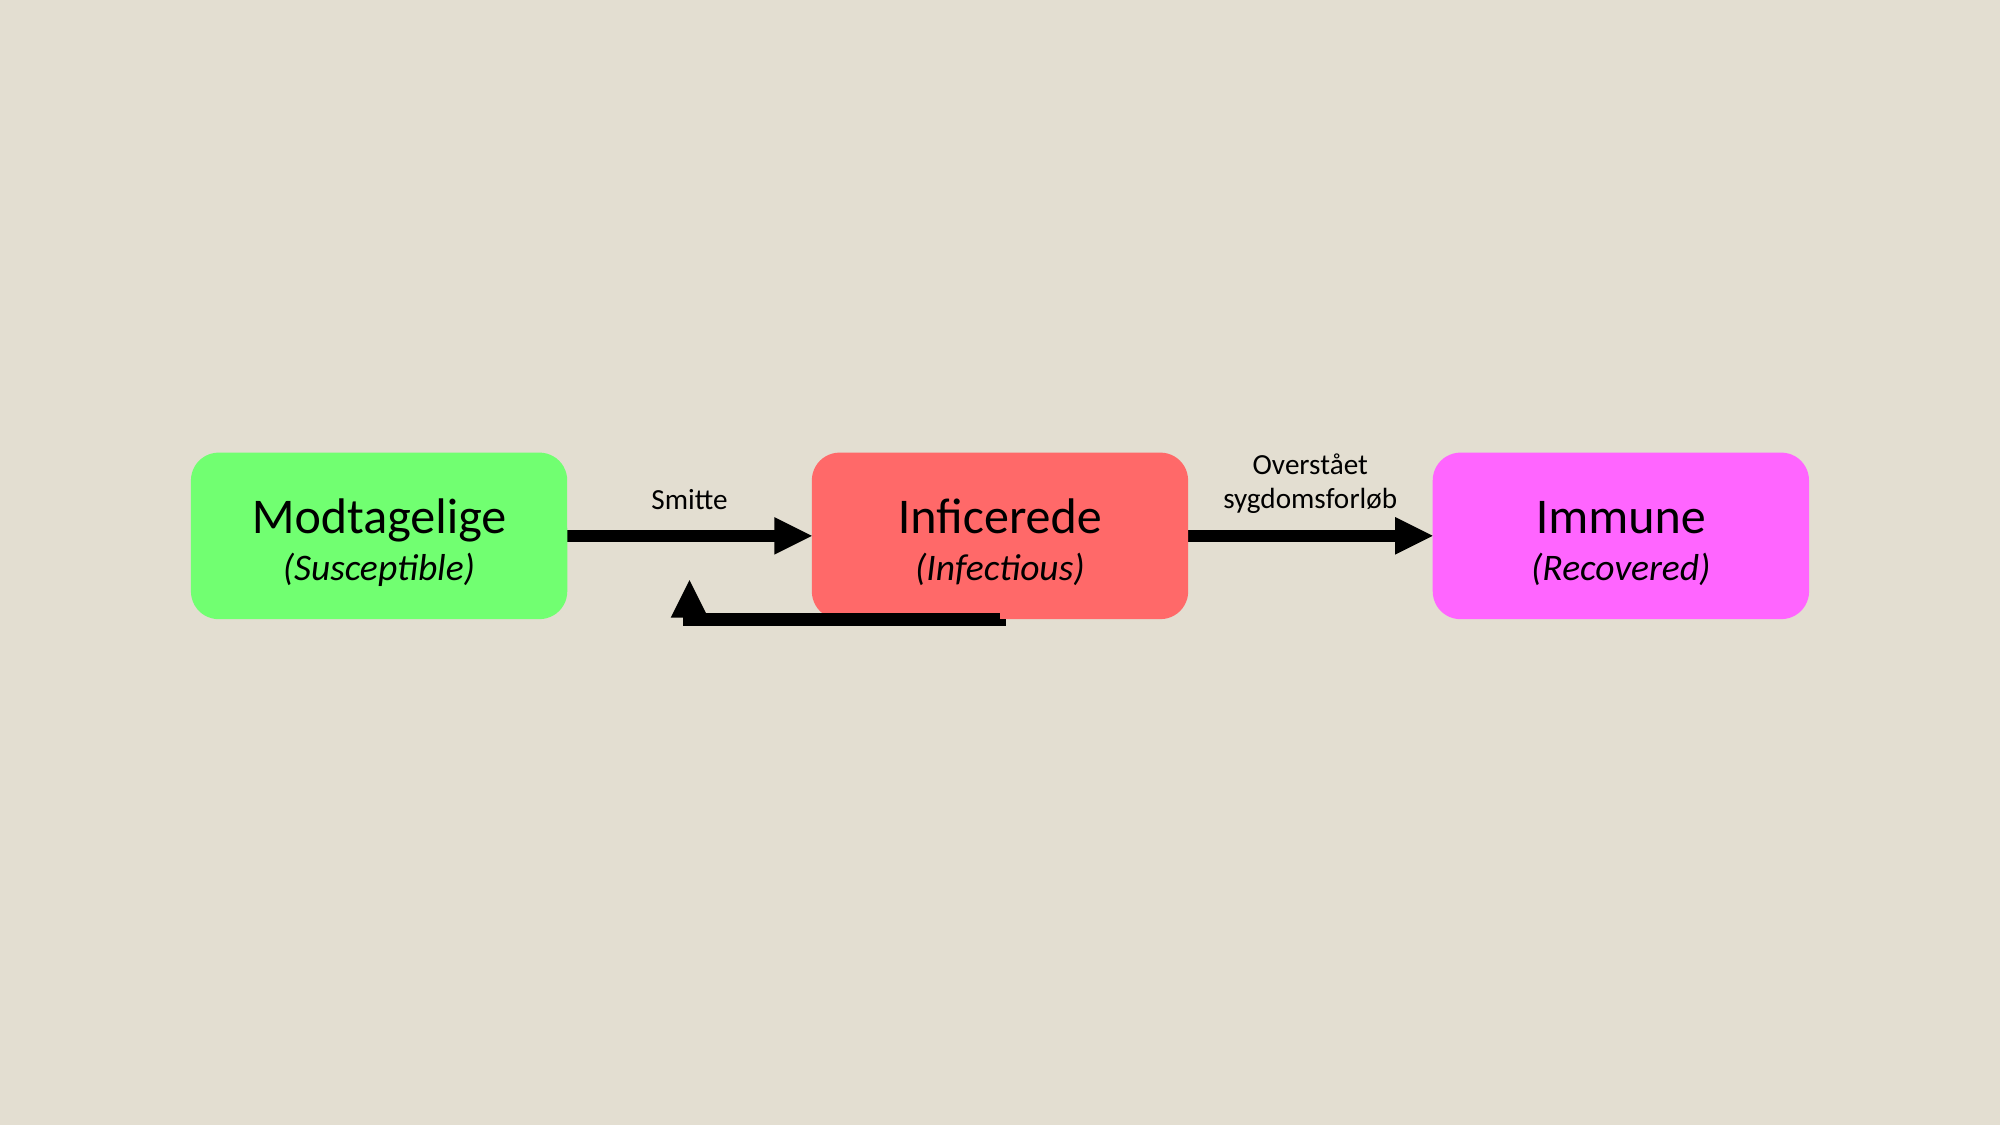

Overstået sygdomsforløb
Modtagelige
(Susceptible)
Inficerede
(Infectious)
Immune
(Recovered)
Smitte